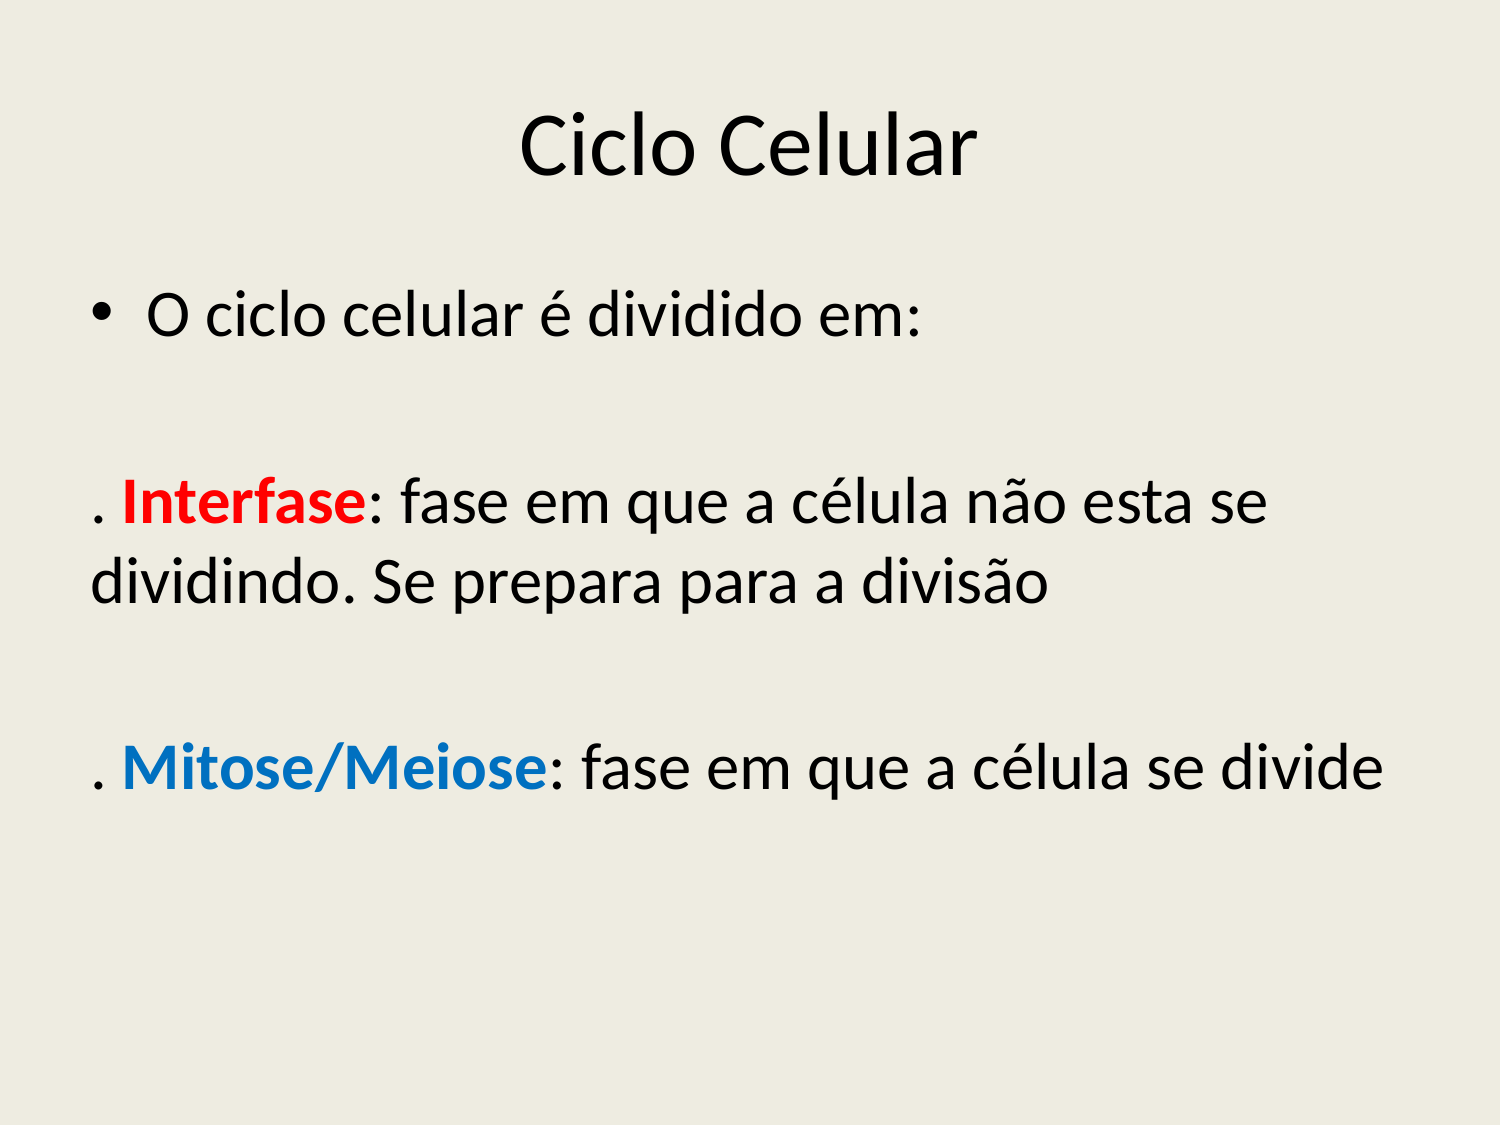

# Ciclo Celular
O ciclo celular é dividido em:

. Interfase: fase em que a célula não esta se dividindo. Se prepara para a divisão

. Mitose/Meiose: fase em que a célula se divide